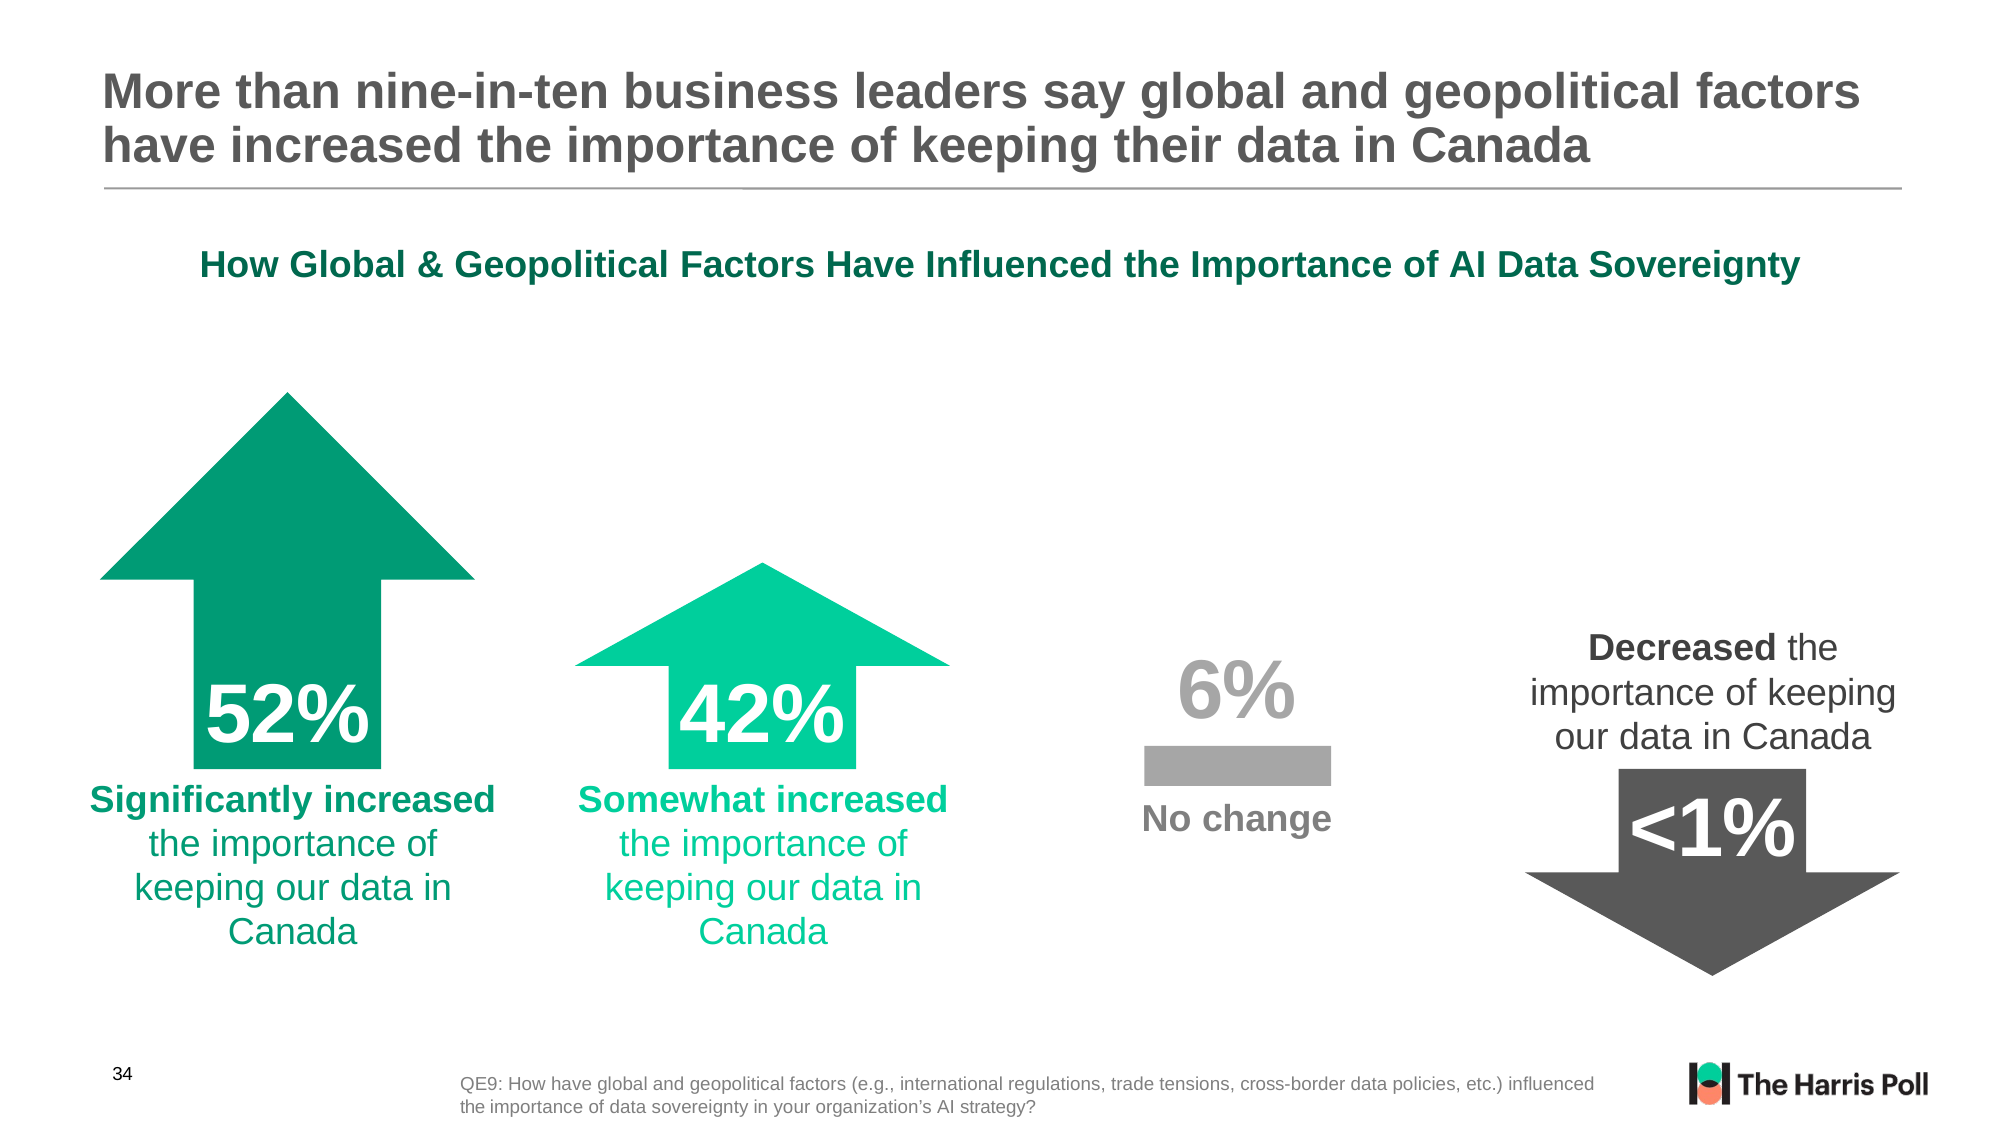

# More than nine-in-ten business leaders say global and geopolitical factors have increased the importance of keeping their data in Canada
How Global & Geopolitical Factors Have Influenced the Importance of AI Data Sovereignty

52%
Significantly increased the importance of keeping our data in Canada
42%
Somewhat increased the importance of keeping our data in Canada
Decreased the importance of keeping our data in Canada
<1%
6%

No change
34
QE9: How have global and geopolitical factors (e.g., international regulations, trade tensions, cross-border data policies, etc.) influenced the importance of data sovereignty in your organization’s AI strategy?